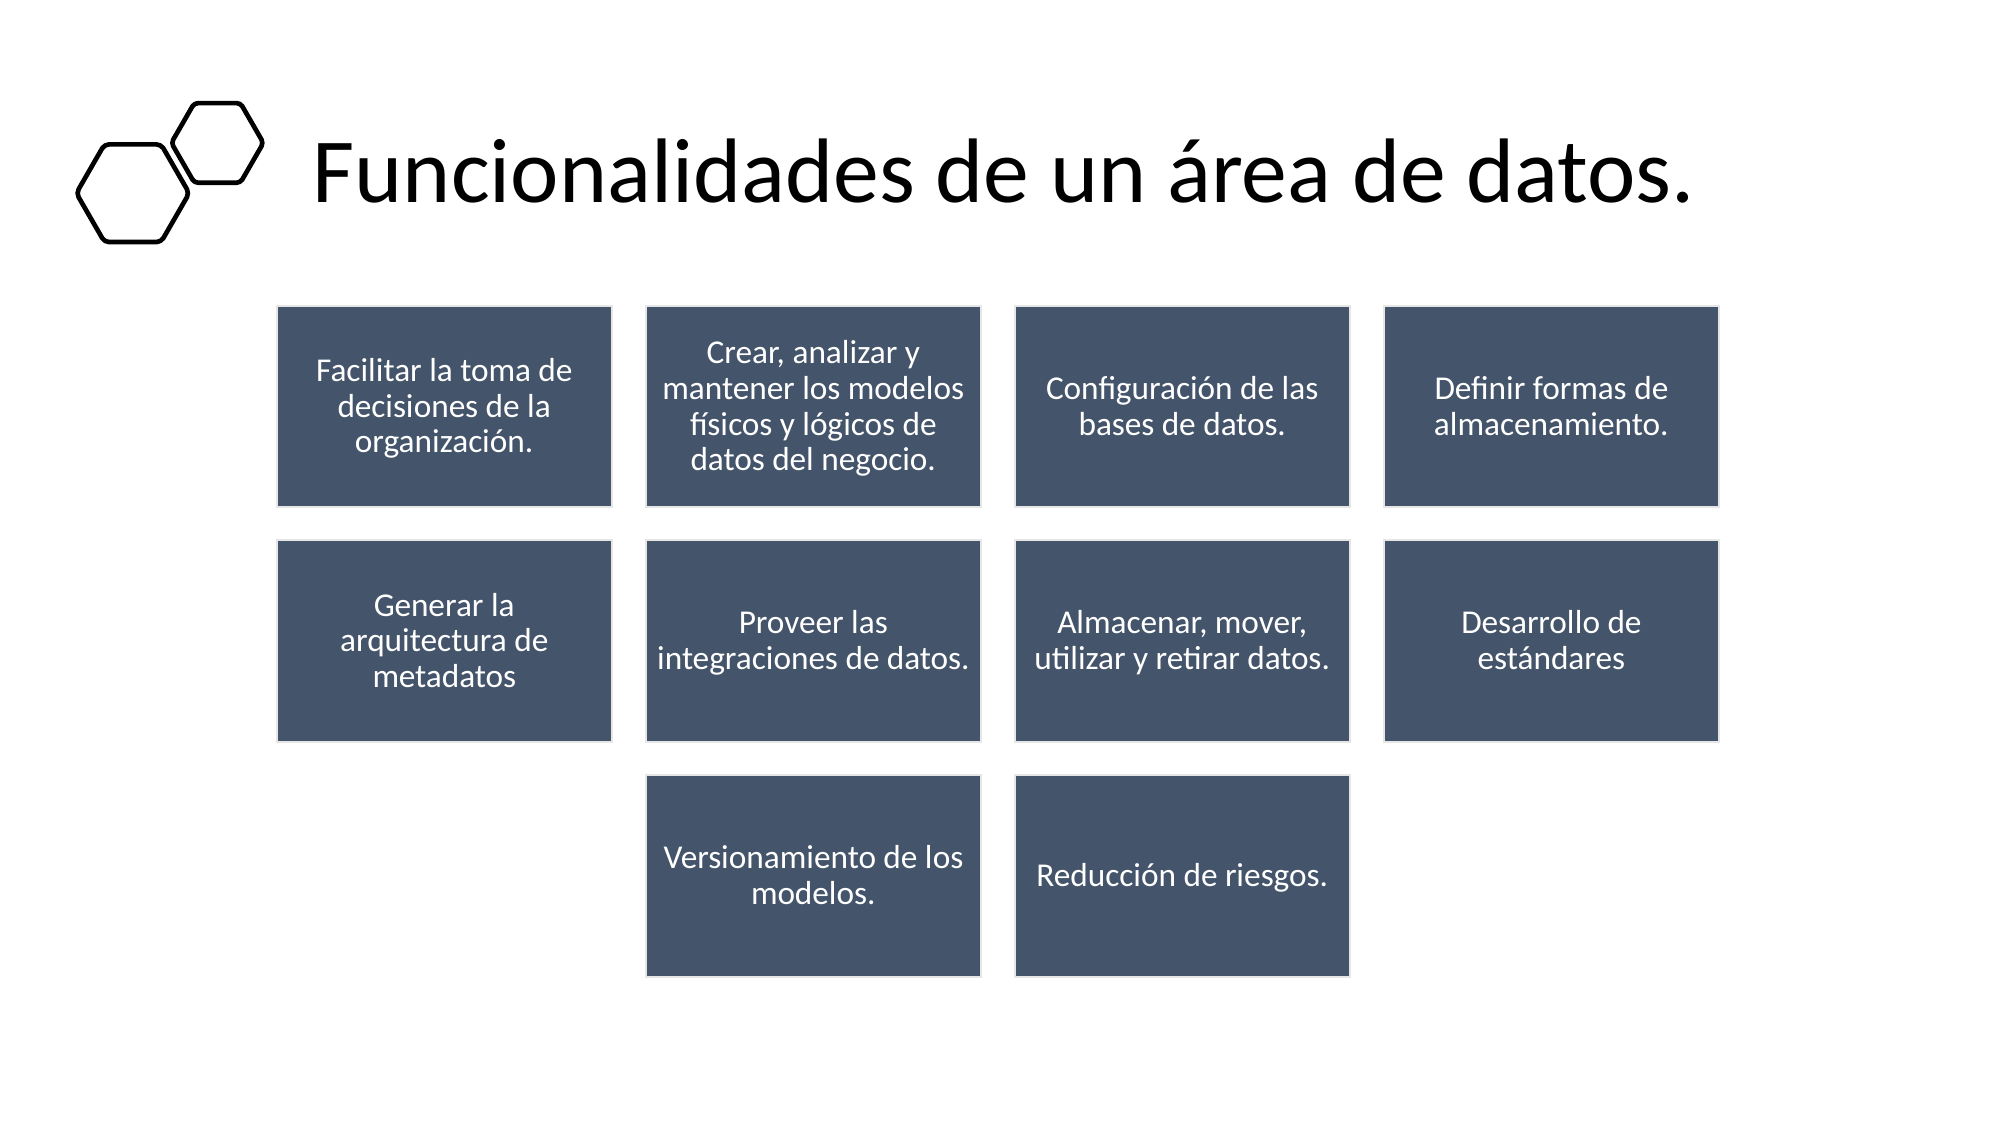

# Funcionalidades de un área de datos.

Facilitar la toma de decisiones de la organización.
Crear, analizar y mantener los modelos físicos y lógicos de datos del negocio.
Configuración de las bases de datos.
Definir formas de almacenamiento.
Generar la arquitectura de metadatos
Proveer las integraciones de datos.
Almacenar, mover, utilizar y retirar datos.
Desarrollo de estándares
Versionamiento de los modelos.
Reducción de riesgos.